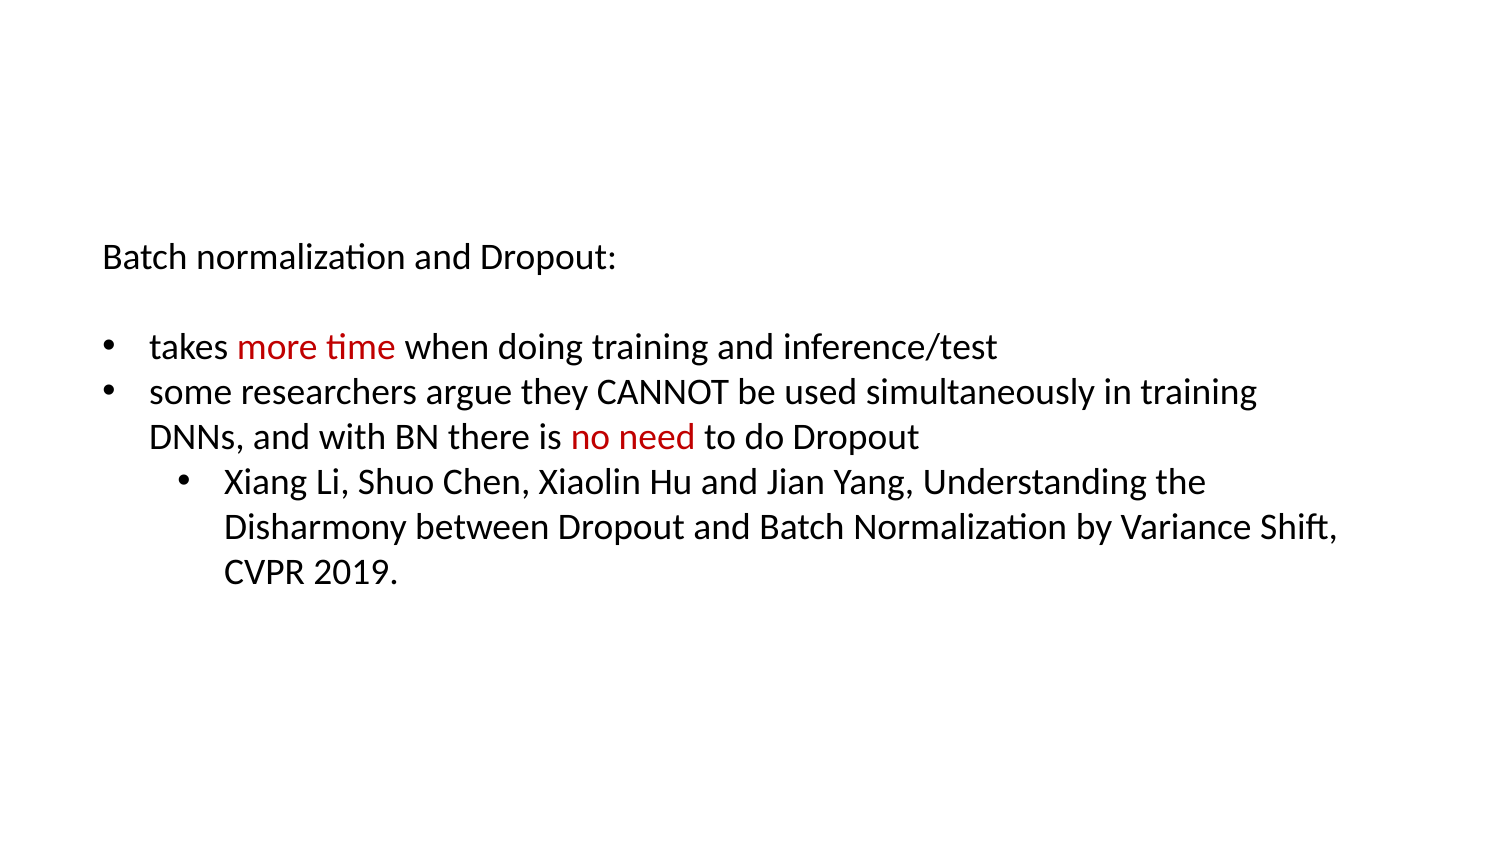

Batch normalization and Dropout:

takes more time when doing training and inference/test
some researchers argue they CANNOT be used simultaneously in training DNNs, and with BN there is no need to do Dropout
Xiang Li, Shuo Chen, Xiaolin Hu and Jian Yang, Understanding the Disharmony between Dropout and Batch Normalization by Variance Shift, CVPR 2019.